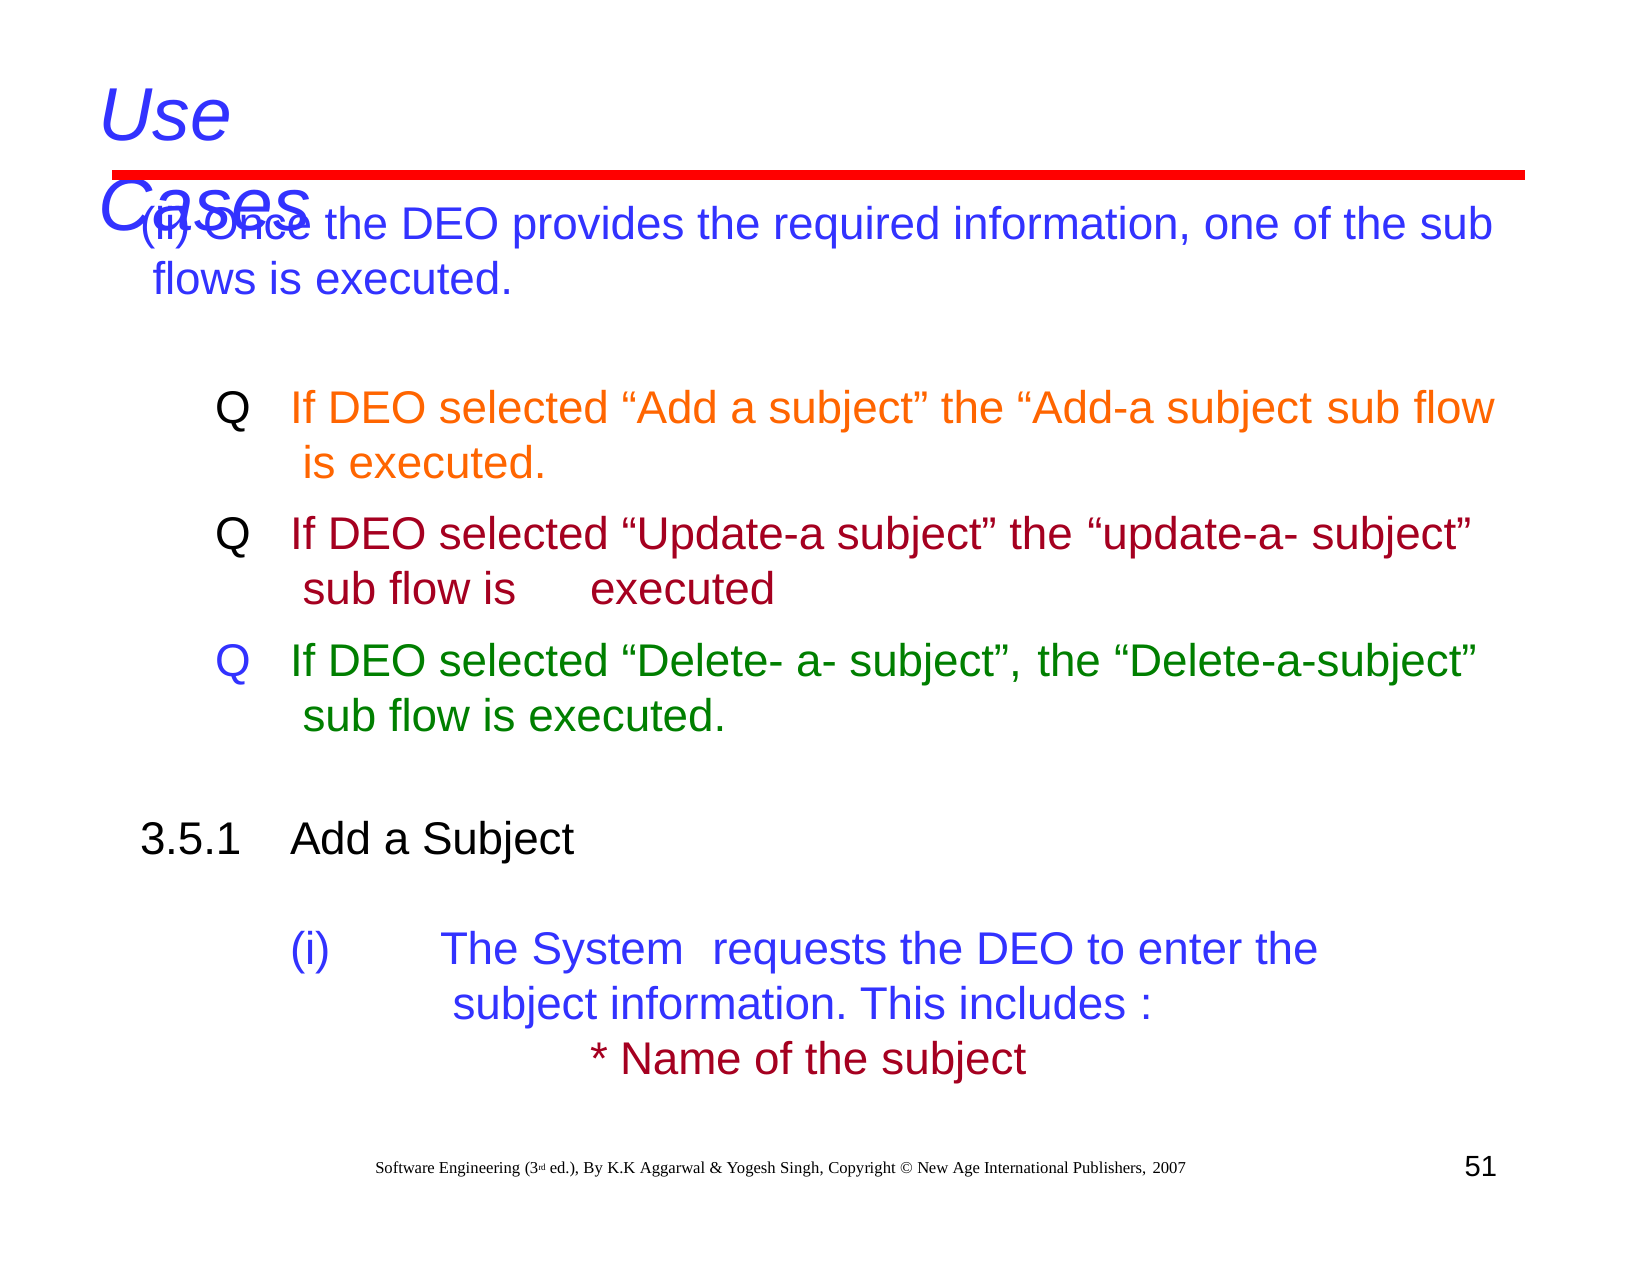

# Use Cases

(ii) Once the DEO provides the required information, one of the sub  flows is executed.

Q	If DEO selected “Add a subject” the “Add-a subject sub flow  is executed.
Q	If DEO selected “Update-a subject” the “update-a- subject”  sub flow is	executed
Q	If DEO selected “Delete- a- subject”, the “Delete-a-subject”  sub flow is executed.
3.5.1
Add a Subject
(i)
The System	requests the DEO to enter the  subject information. This includes :
* Name of the subject
51
Software Engineering (3rd  ed.), By K.K Aggarwal & Yogesh Singh, Copyright © New Age International Publishers, 2007